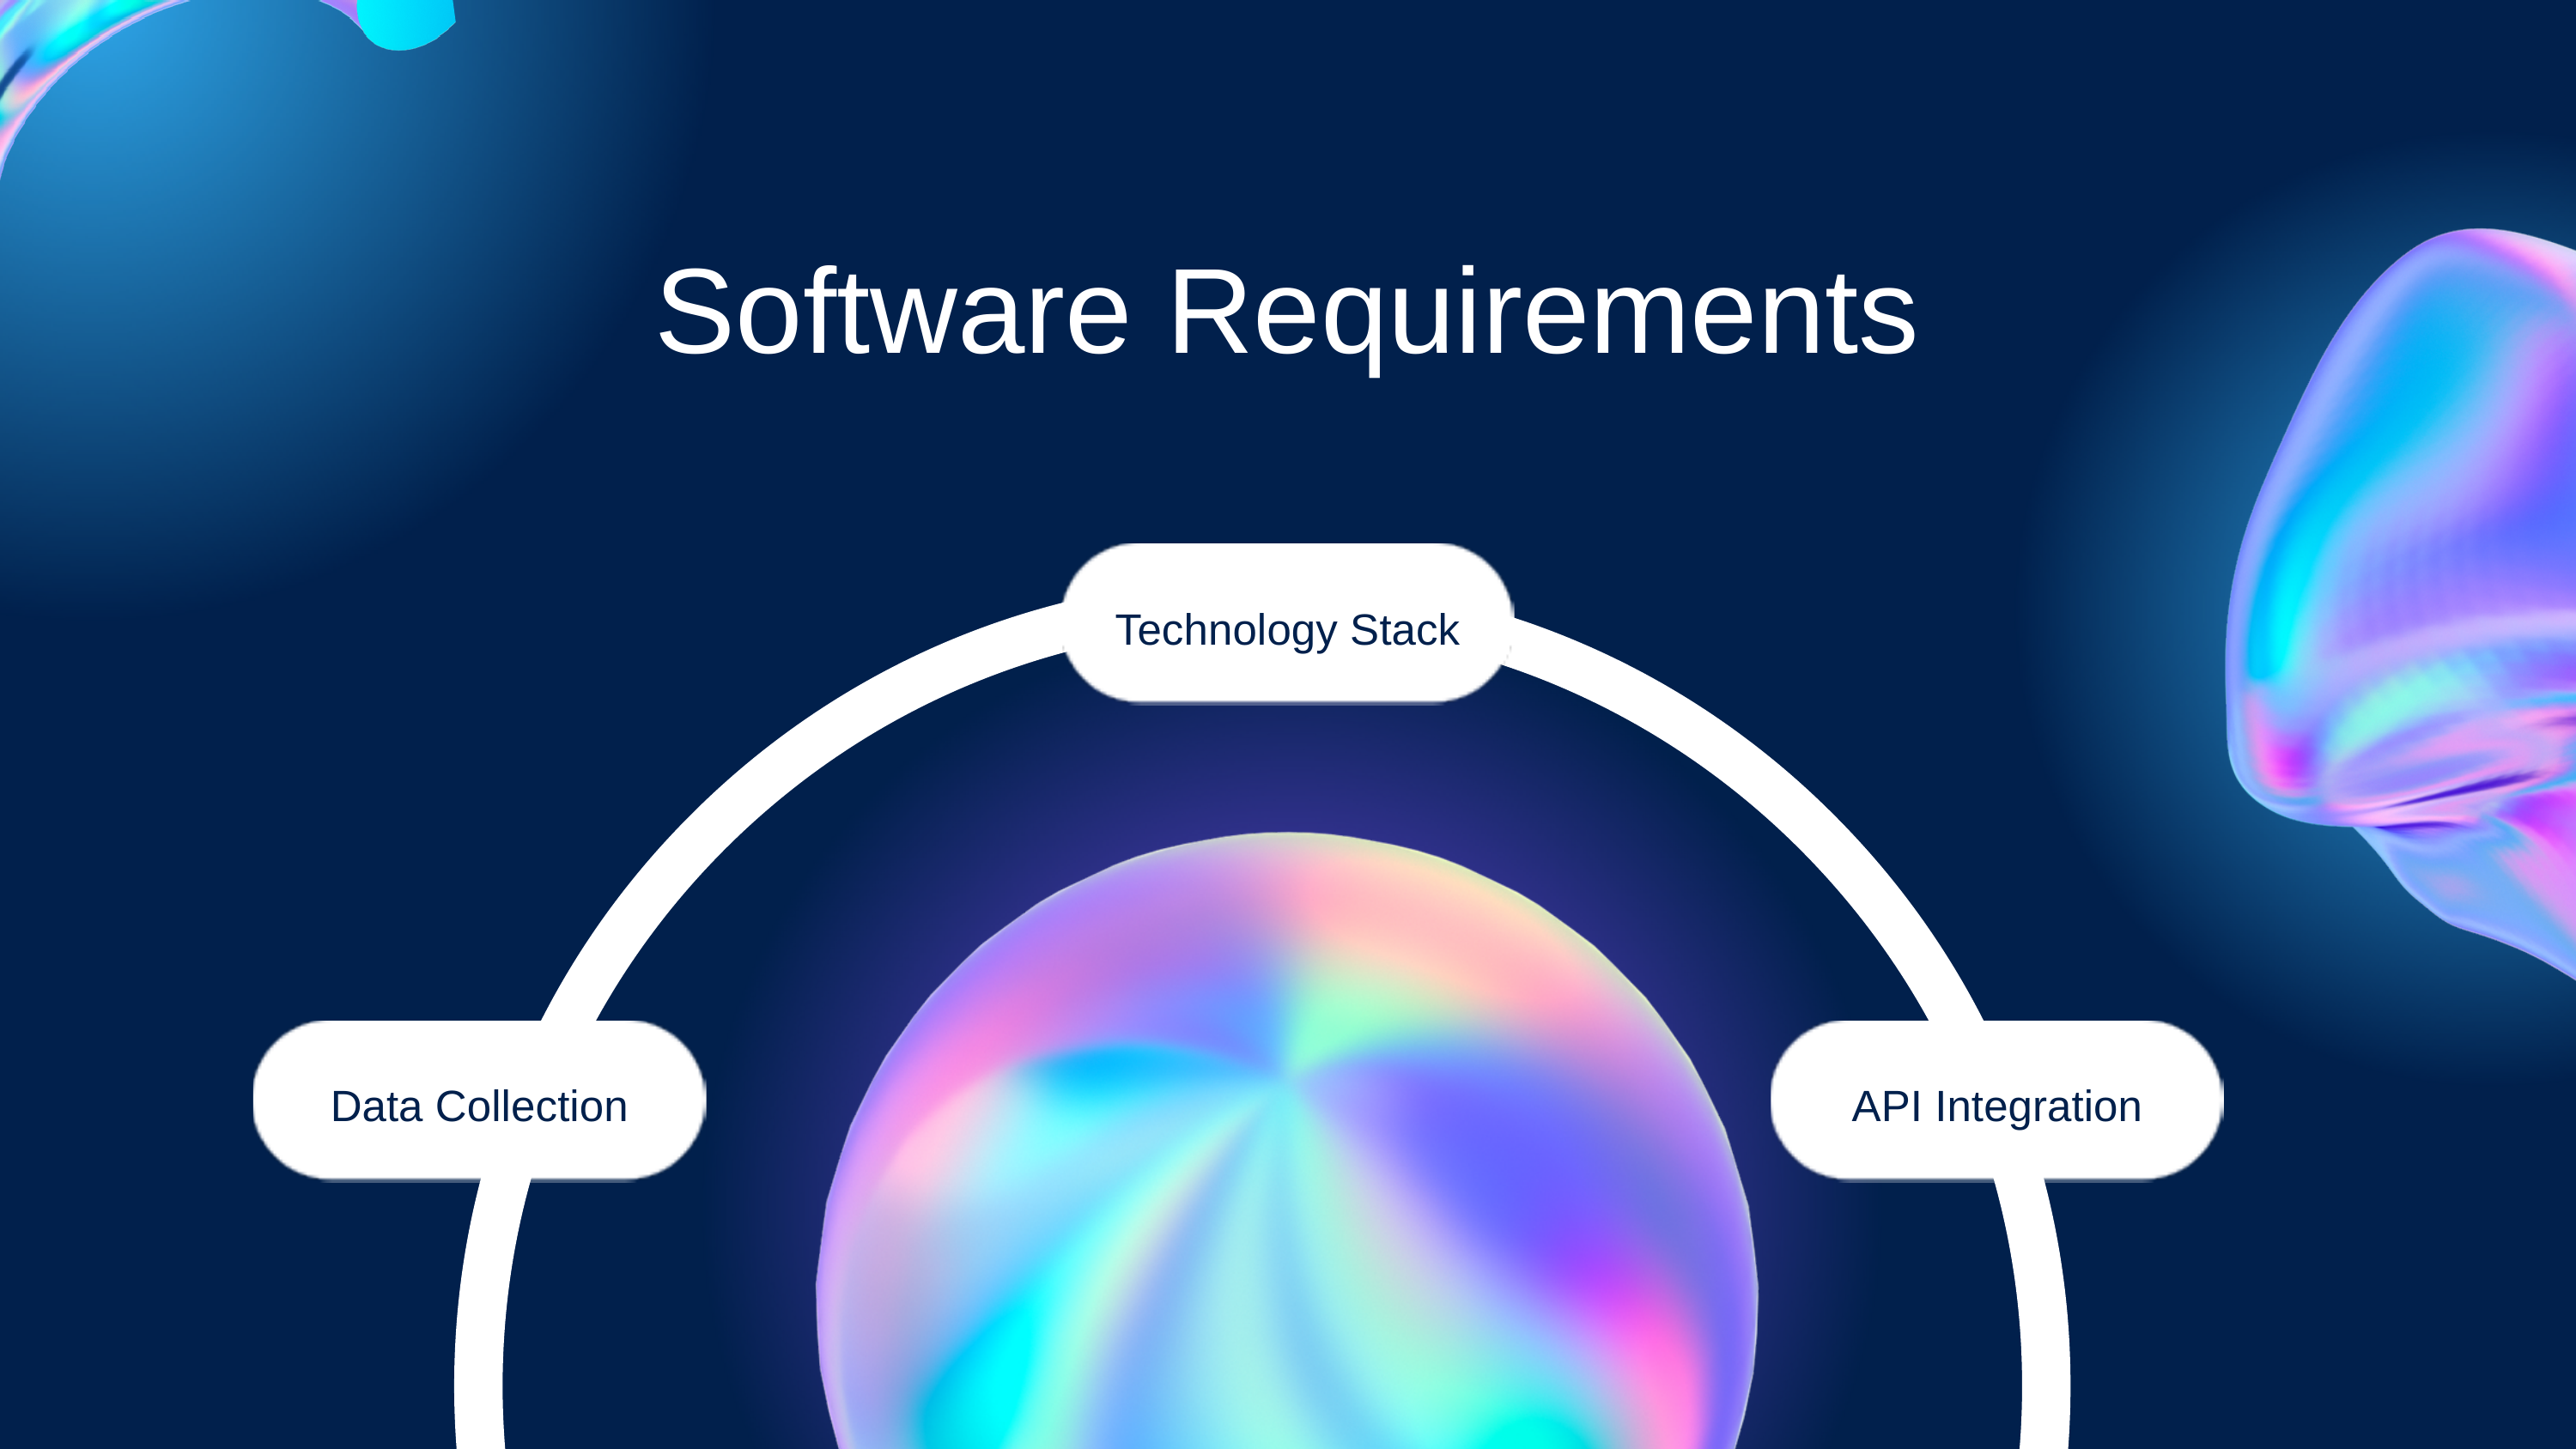

Software Requirements

Technology Stack

Data Collection
API Integration